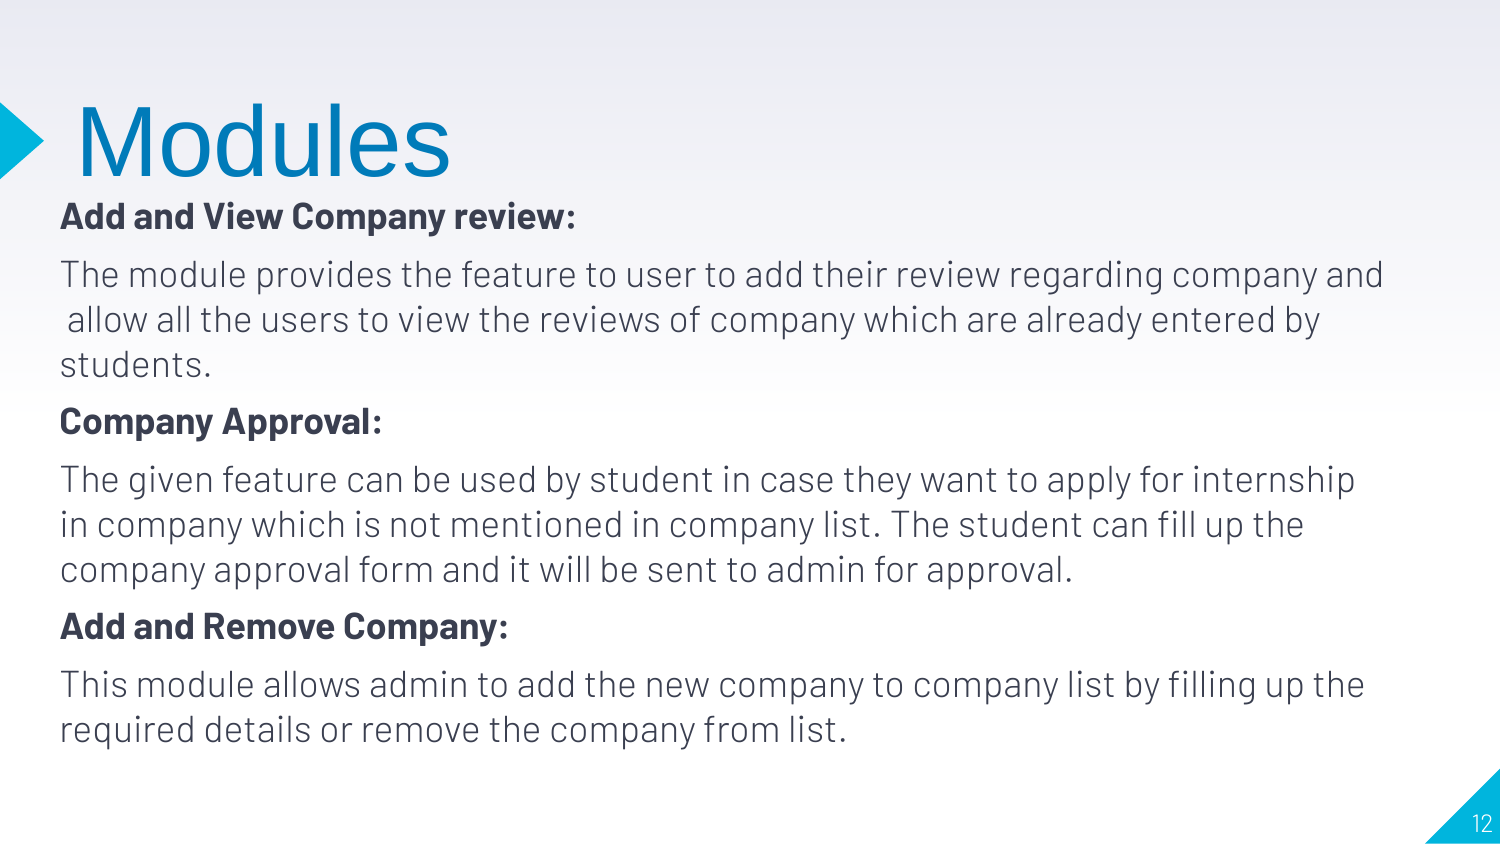

# Modules
Add and View Company review:
The module provides the feature to user to add their review regarding company and  allow all the users to view the reviews of company which are already entered by students.
Company Approval:
The given feature can be used by student in case they want to apply for internship in company which is not mentioned in company list. The student can fill up the company approval form and it will be sent to admin for approval.
Add and Remove Company:
This module allows admin to add the new company to company list by filling up the required details or remove the company from list.

12